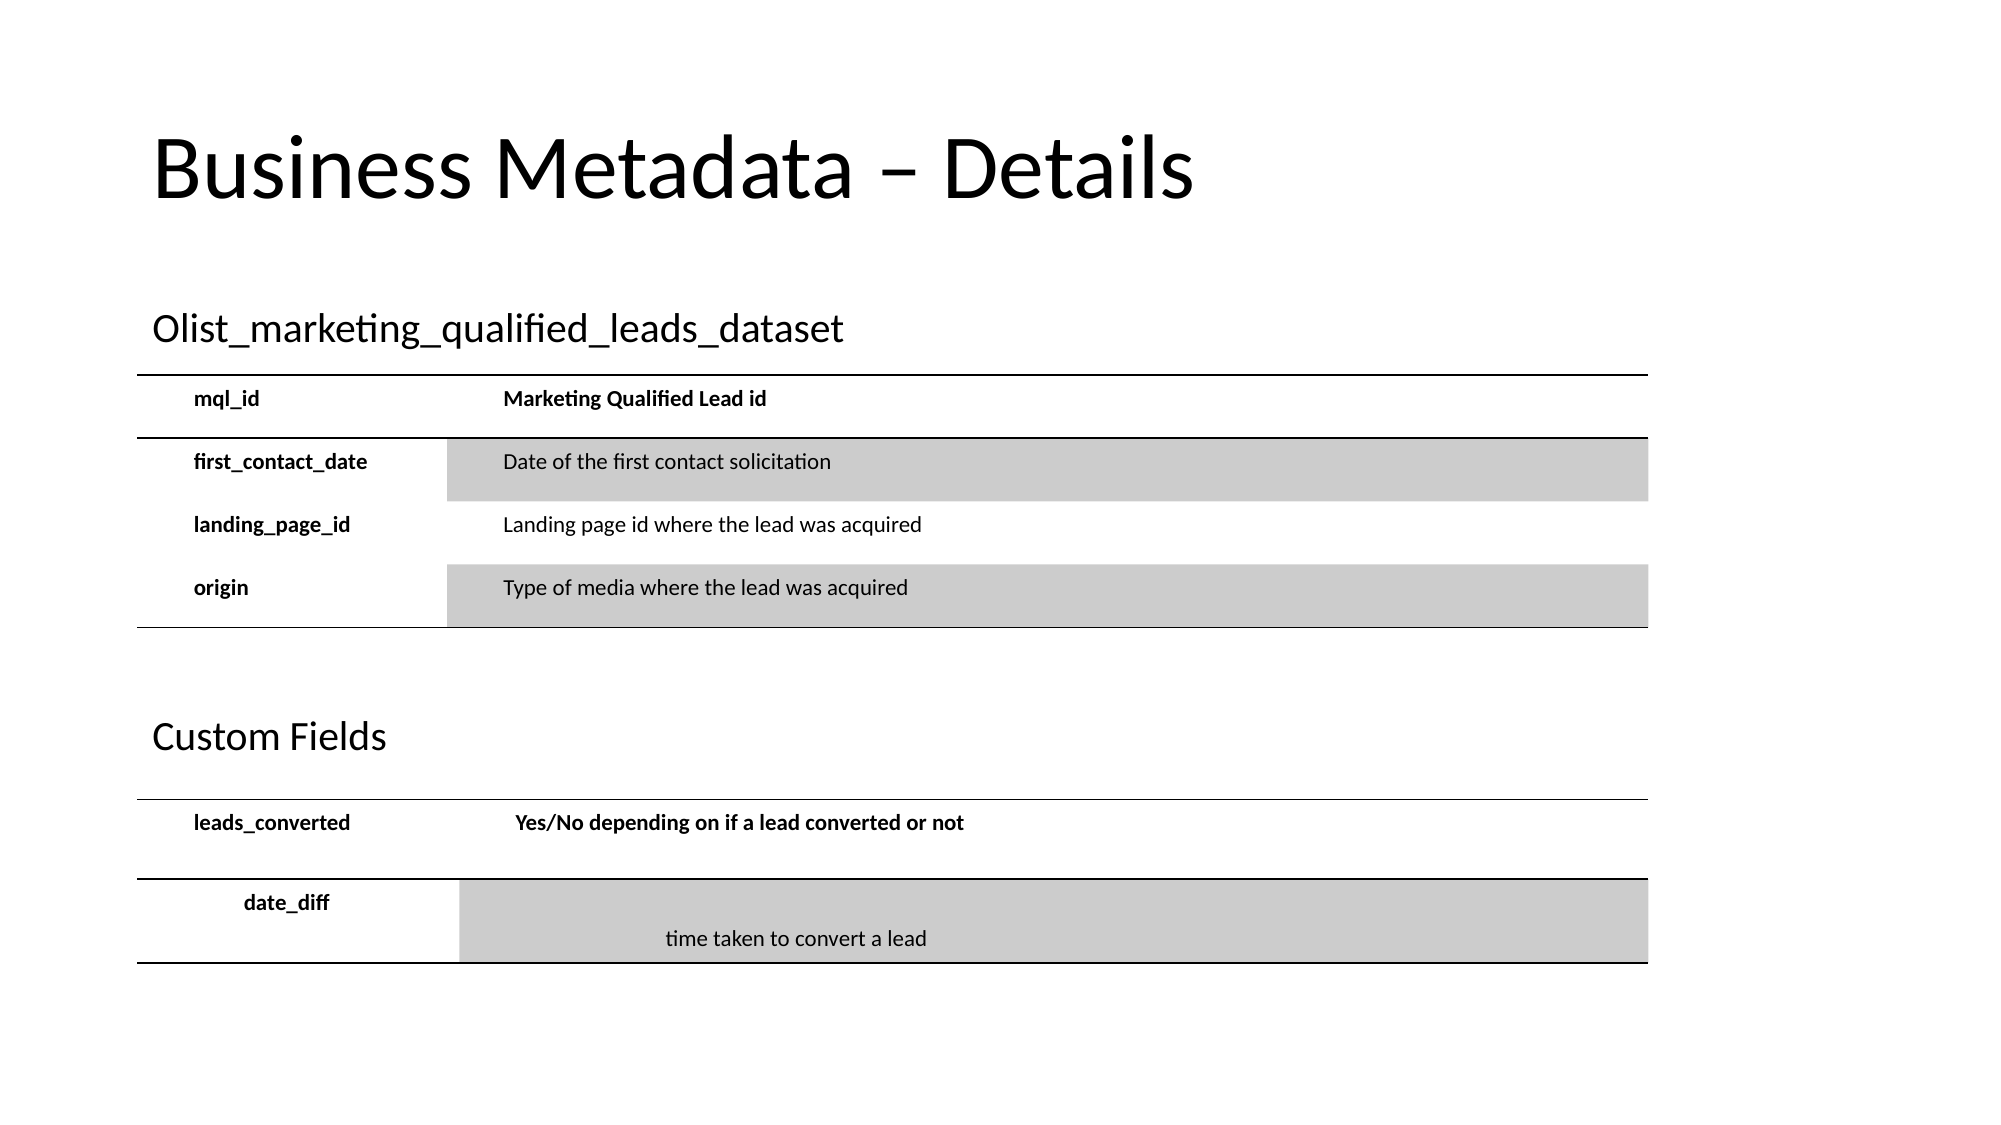

# Business Metadata – Details
Olist_marketing_qualified_leads_dataset

| mql\_id | Marketing Qualified Lead id |
| --- | --- |
| first\_contact\_date | Date of the first contact solicitation |
| landing\_page\_id | Landing page id where the lead was acquired |
| origin | Type of media where the lead was acquired |
Custom Fields

| leads\_converted | Yes/No depending on if a lead converted or not |
| --- | --- |
| date\_diff | time taken to convert a lead |